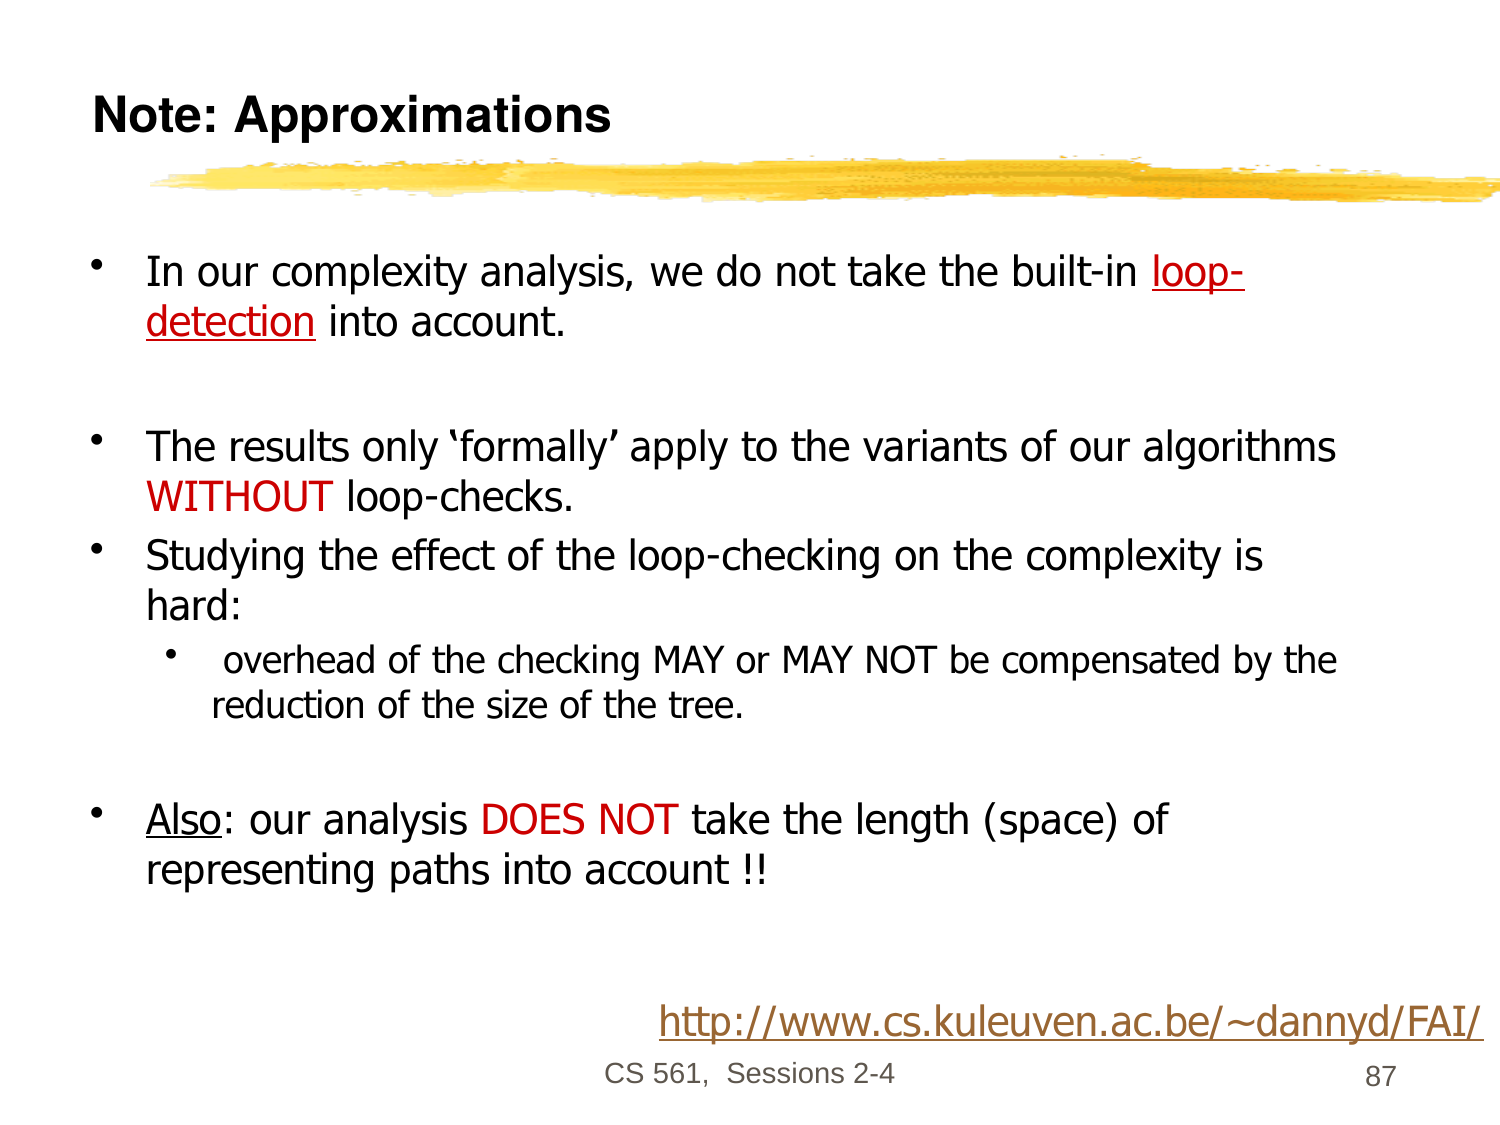

# Note: Approximations
In our complexity analysis, we do not take the built-in loop-detection into account.
The results only ‘formally’ apply to the variants of our algorithms WITHOUT loop-checks.
Studying the effect of the loop-checking on the complexity is hard:
 overhead of the checking MAY or MAY NOT be compensated by the reduction of the size of the tree.

Also: our analysis DOES NOT take the length (space) of representing paths into account !!
http://www.cs.kuleuven.ac.be/~dannyd/FAI/
CS 561,  Sessions 2-4
87